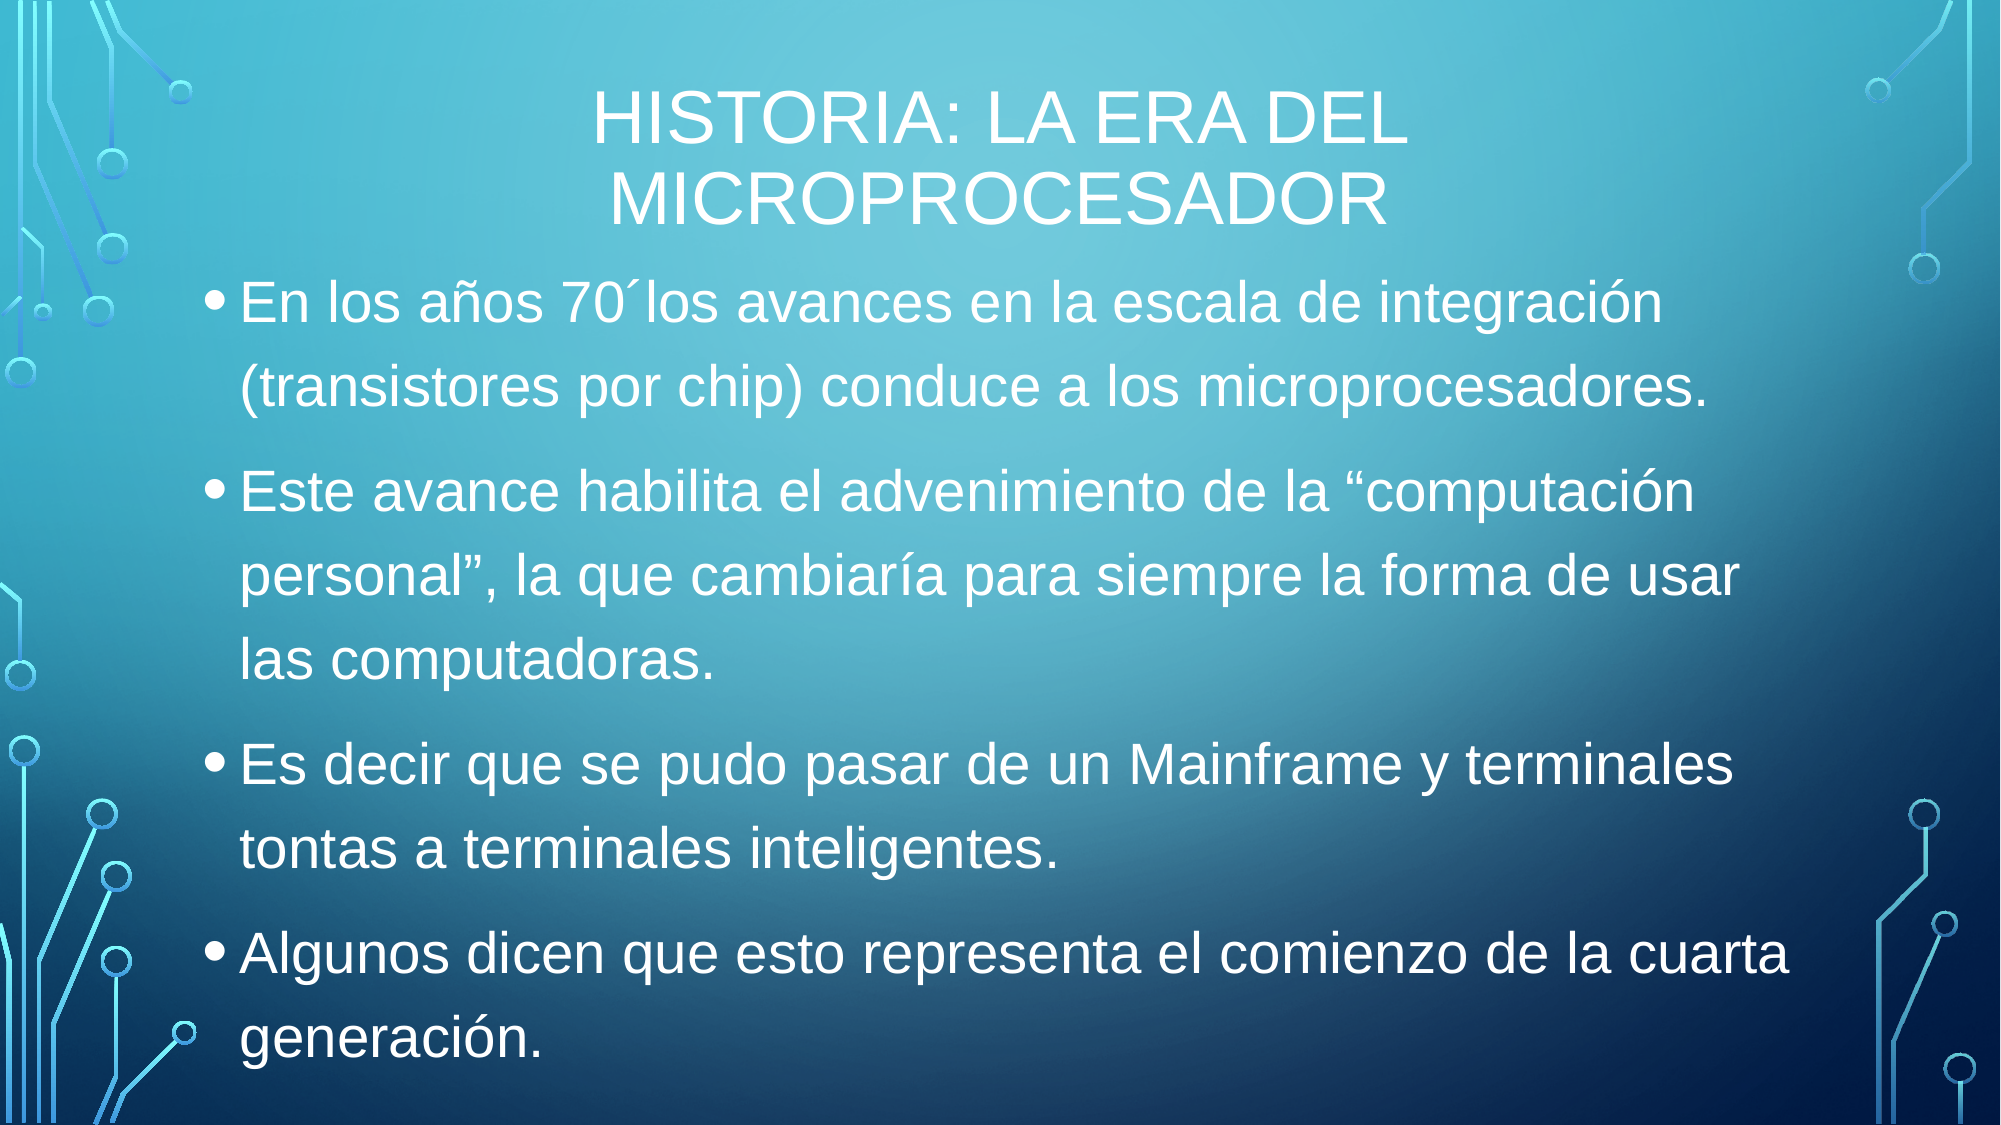

# Historia: la era del microprocesador
En los años 70´los avances en la escala de integración (transistores por chip) conduce a los microprocesadores.
Este avance habilita el advenimiento de la “computación personal”, la que cambiaría para siempre la forma de usar las computadoras.
Es decir que se pudo pasar de un Mainframe y terminales tontas a terminales inteligentes.
Algunos dicen que esto representa el comienzo de la cuarta generación.